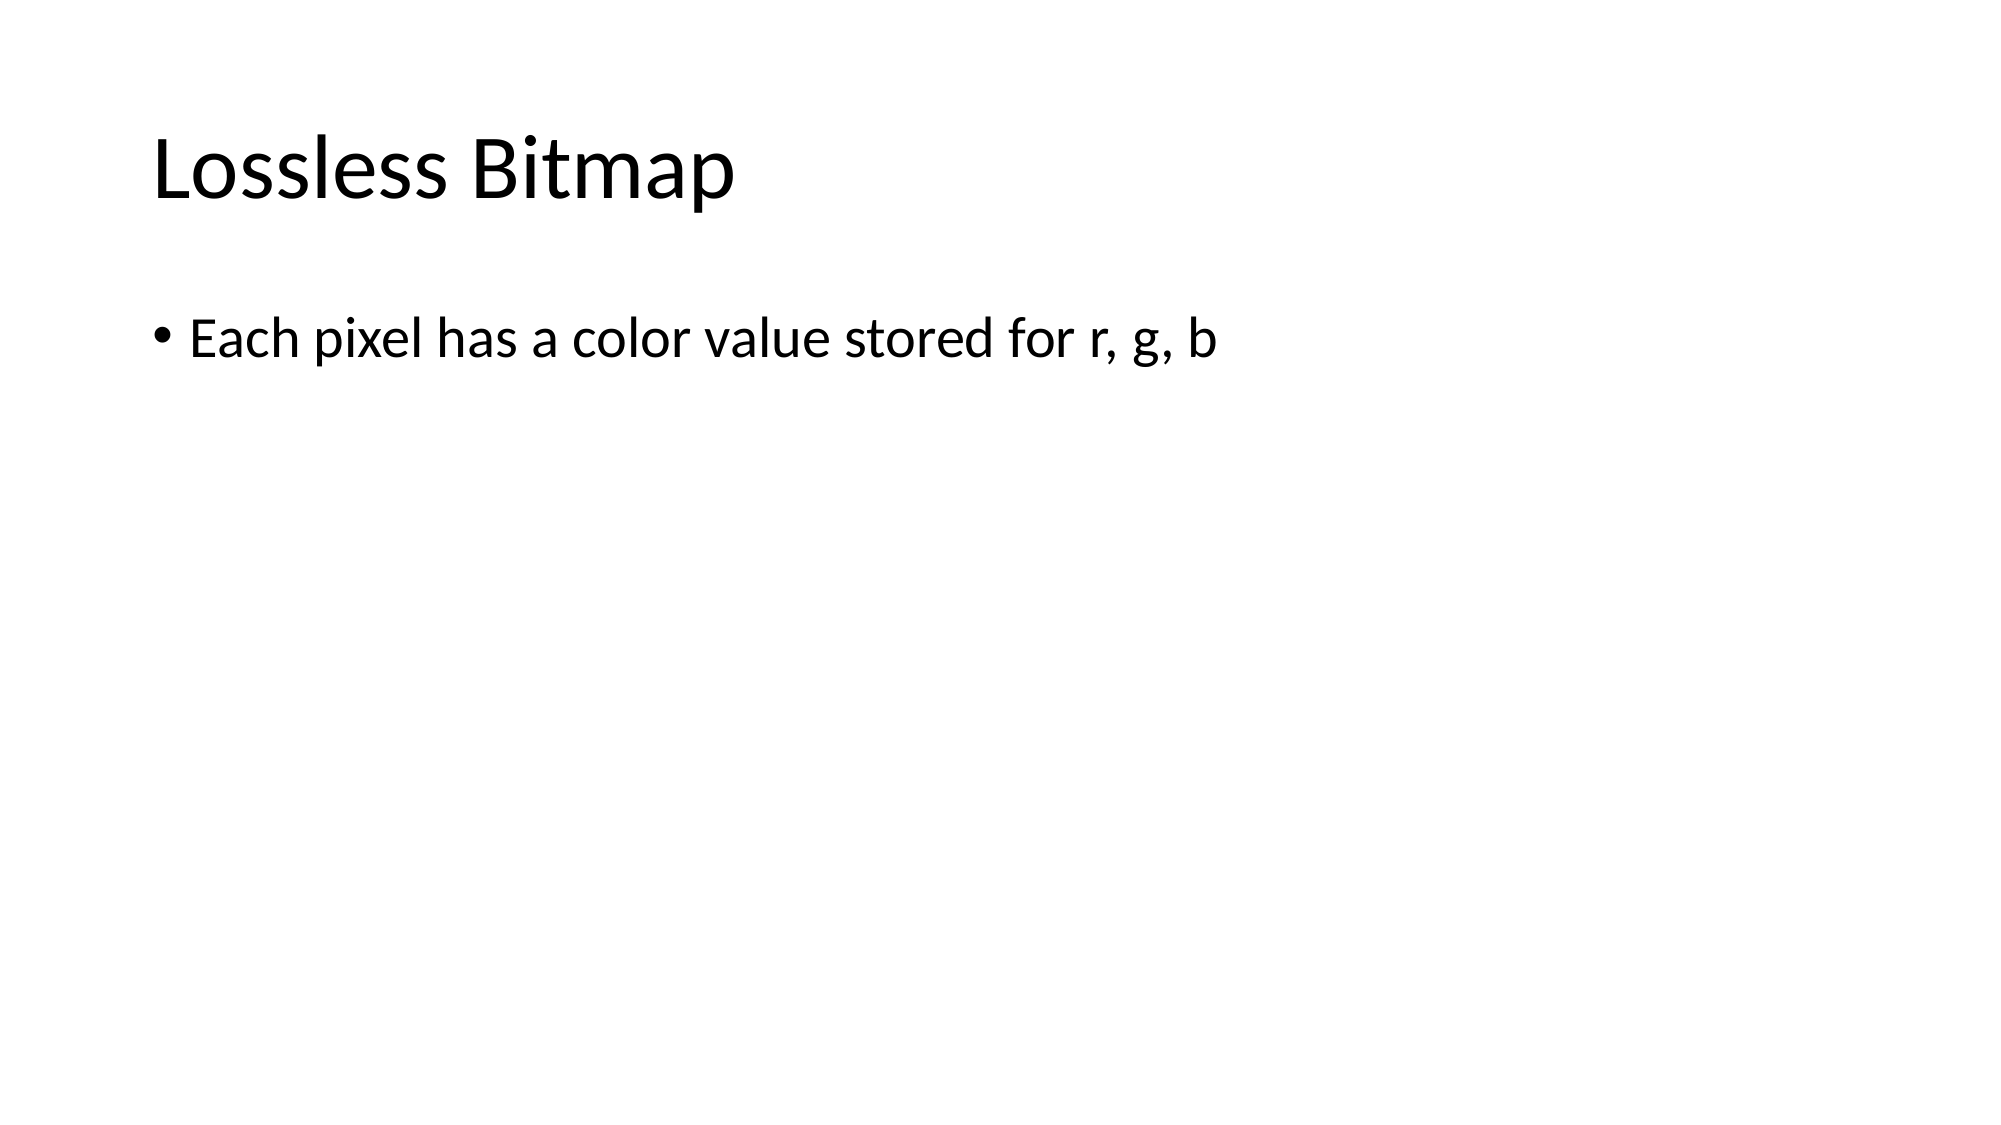

# Lossless Bitmap
Each pixel has a color value stored for r, g, b